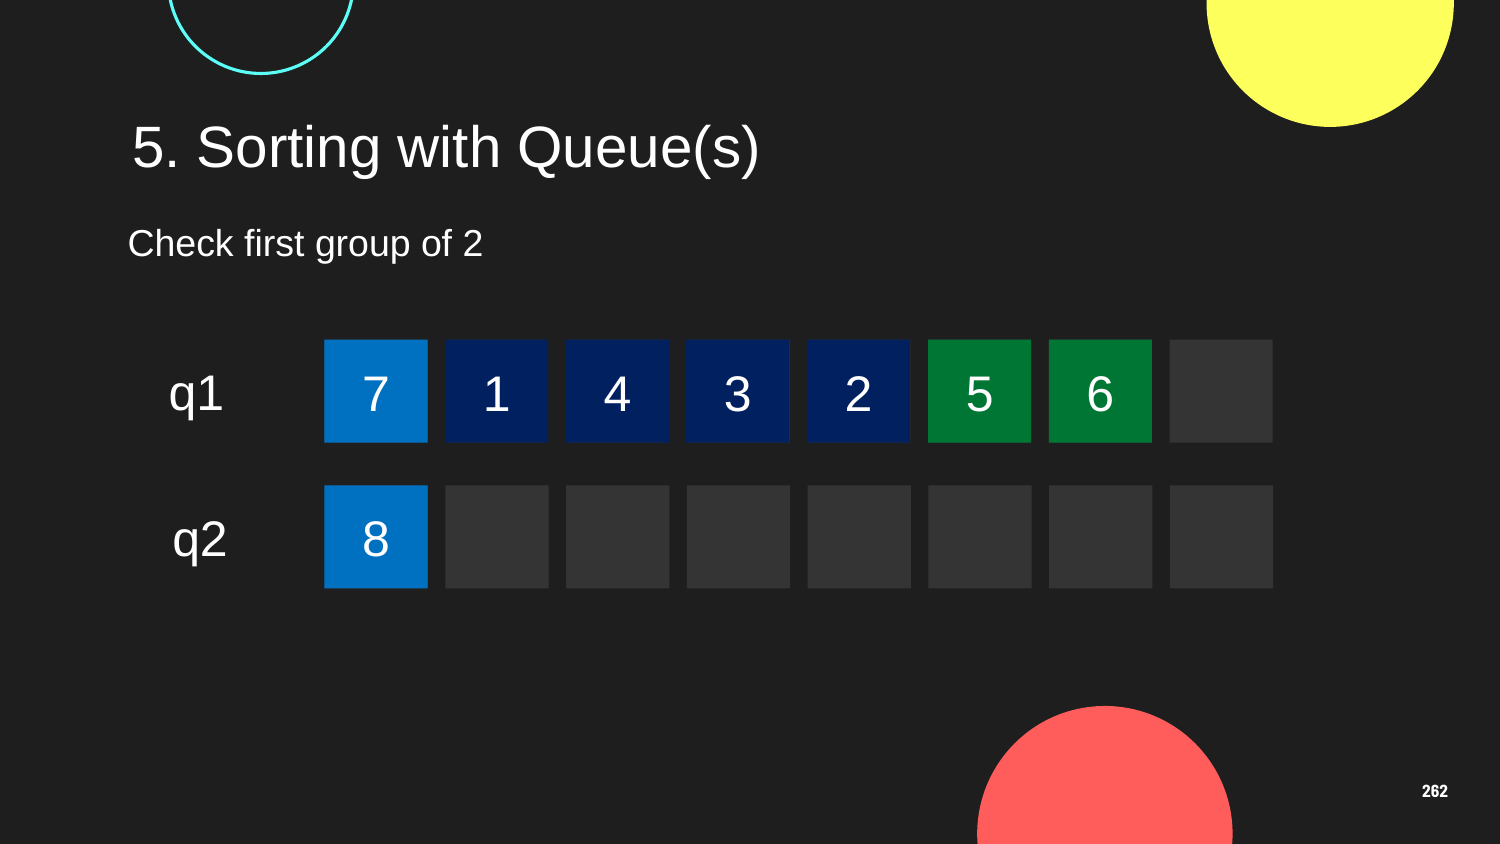

# 5. Sorting with Queue(s)
Check first group of 2
6
2
3
4
1
7
5

q1
8

q2
262